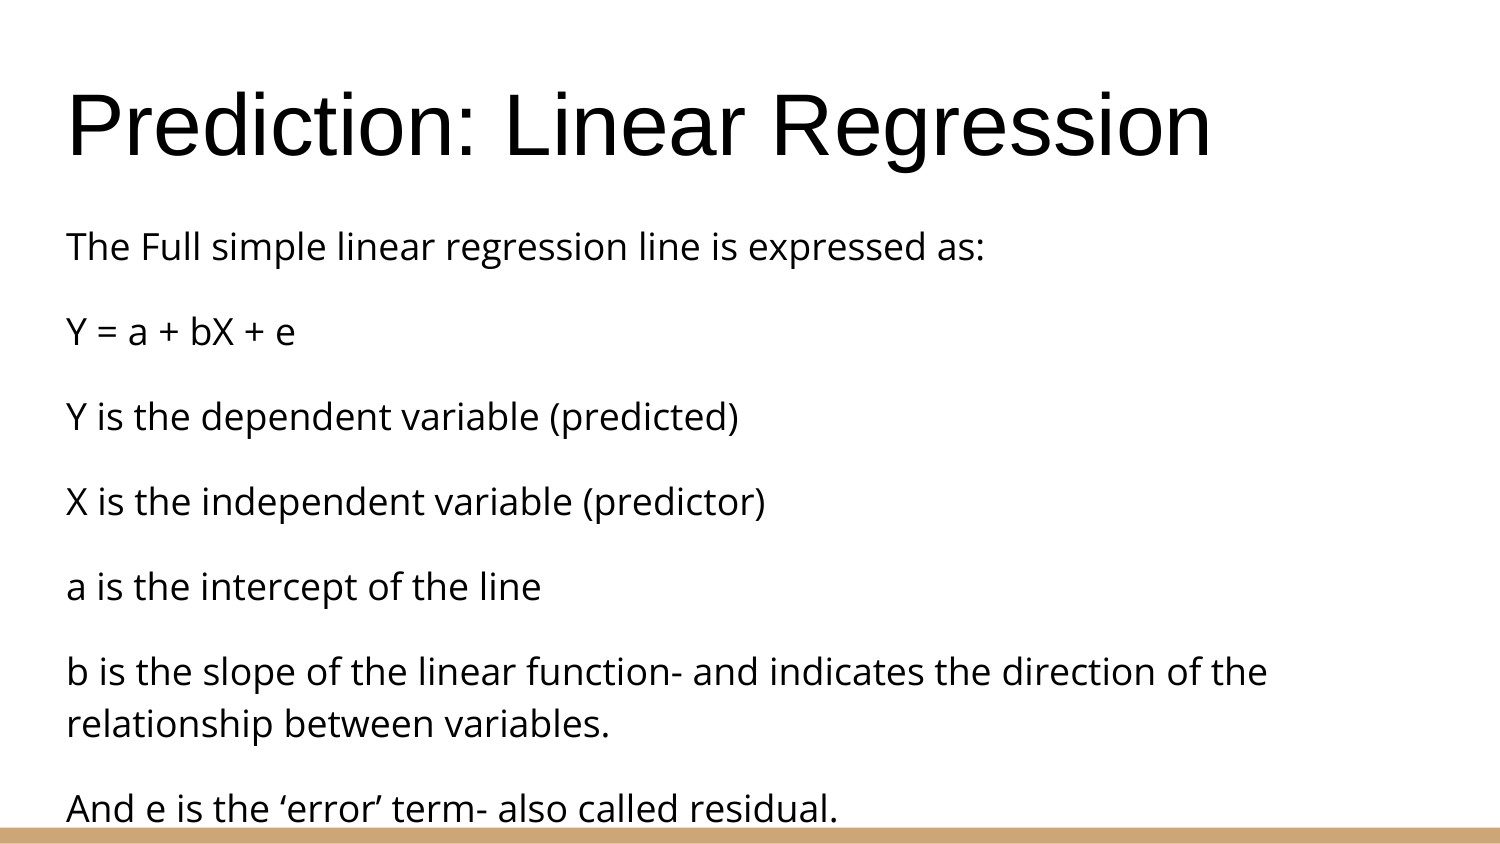

# Prediction: Linear Regression
The Full simple linear regression line is expressed as:
Y = a + bX + e
Y is the dependent variable (predicted)
X is the independent variable (predictor)
a is the intercept of the line
b is the slope of the linear function- and indicates the direction of the relationship between variables.
And e is the ‘error’ term- also called residual.